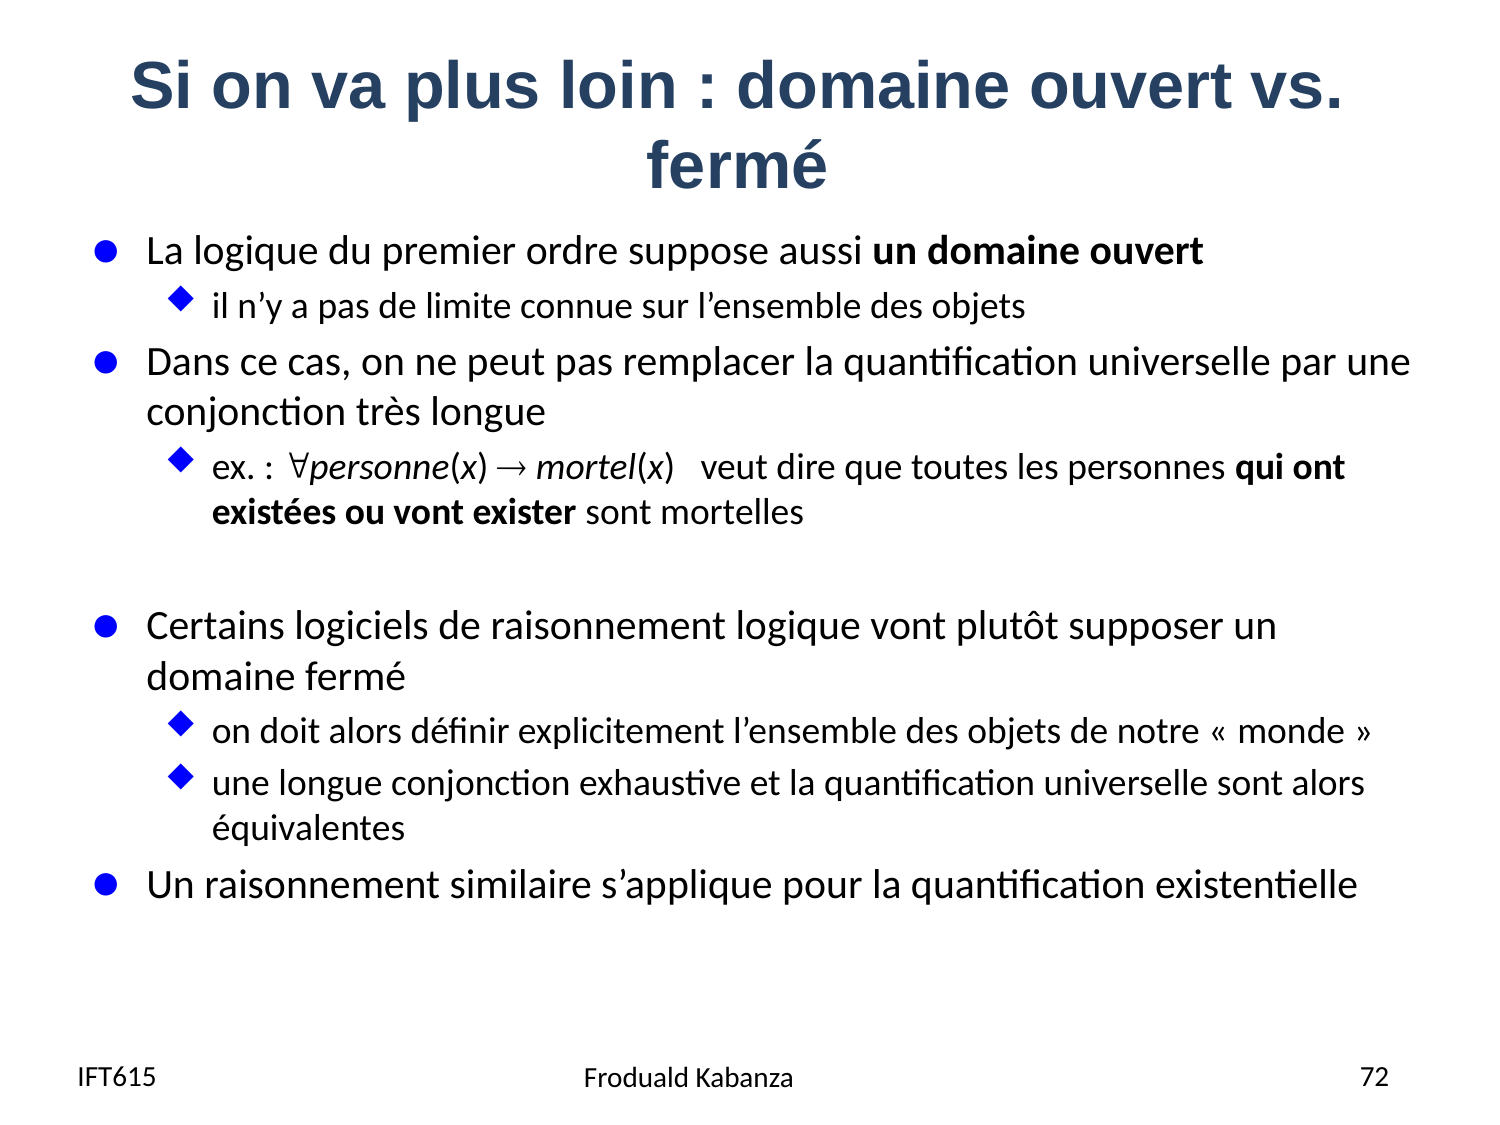

# Si on va plus loin : domaine ouvert vs. fermé
La logique du premier ordre suppose aussi un domaine ouvert
il n’y a pas de limite connue sur l’ensemble des objets
Dans ce cas, on ne peut pas remplacer la quantification universelle par une conjonction très longue
ex. : ∀personne(x) → mortel(x)   veut dire que toutes les personnes qui ont existées ou vont exister sont mortelles

Certains logiciels de raisonnement logique vont plutôt supposer un domaine fermé
on doit alors définir explicitement l’ensemble des objets de notre « monde »
une longue conjonction exhaustive et la quantification universelle sont alors équivalentes
Un raisonnement similaire s’applique pour la quantification existentielle
IFT615
72
Froduald Kabanza